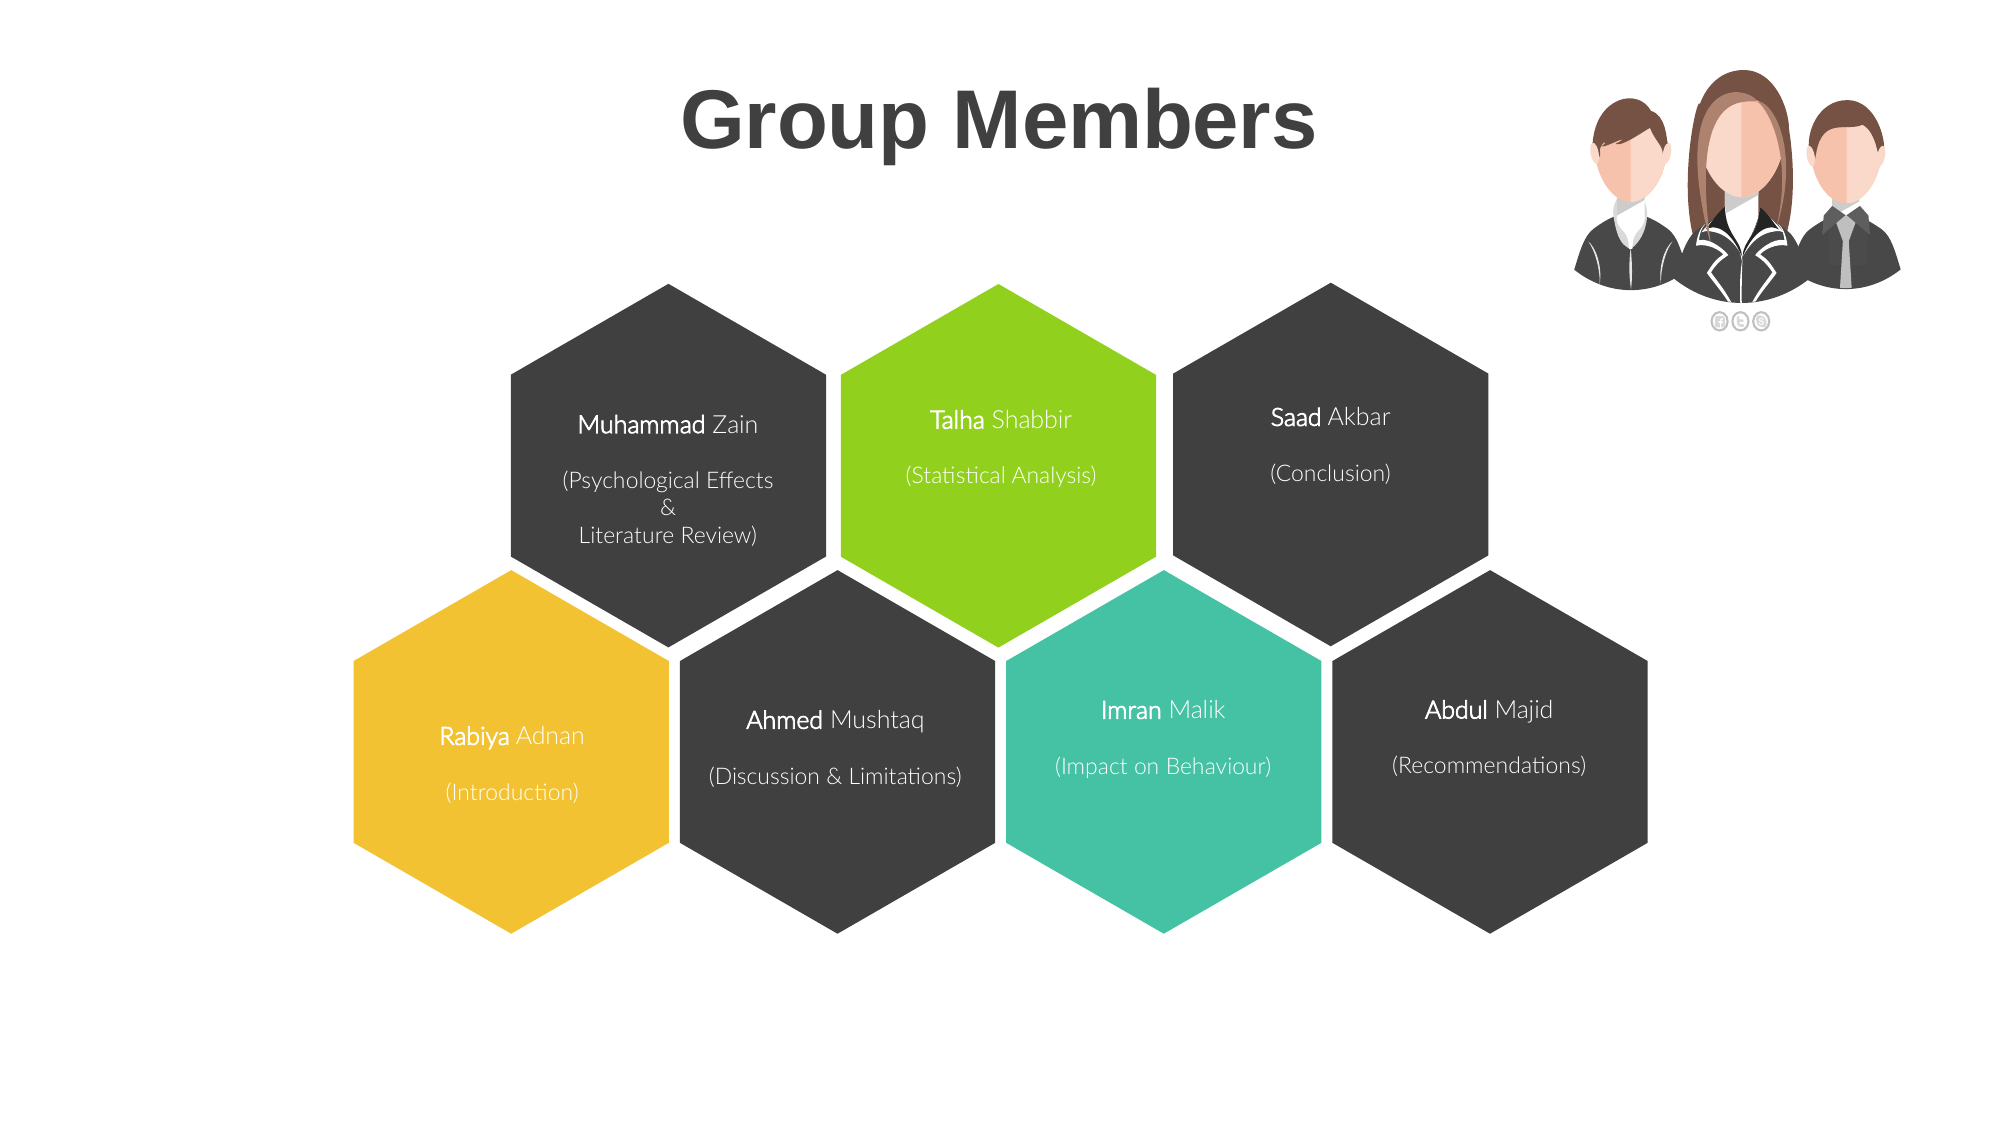

Group Members

Talha Shabbir

(Statistical Analysis)
Saad Akbar

(Conclusion)
Muhammad Zain

(Psychological Effects
&
Literature Review)

Abdul Majid

(Recommendations)
Imran Malik

(Impact on Behaviour)
Ahmed Mushtaq

(Discussion & Limitations)
Rabiya Adnan

(Introduction)